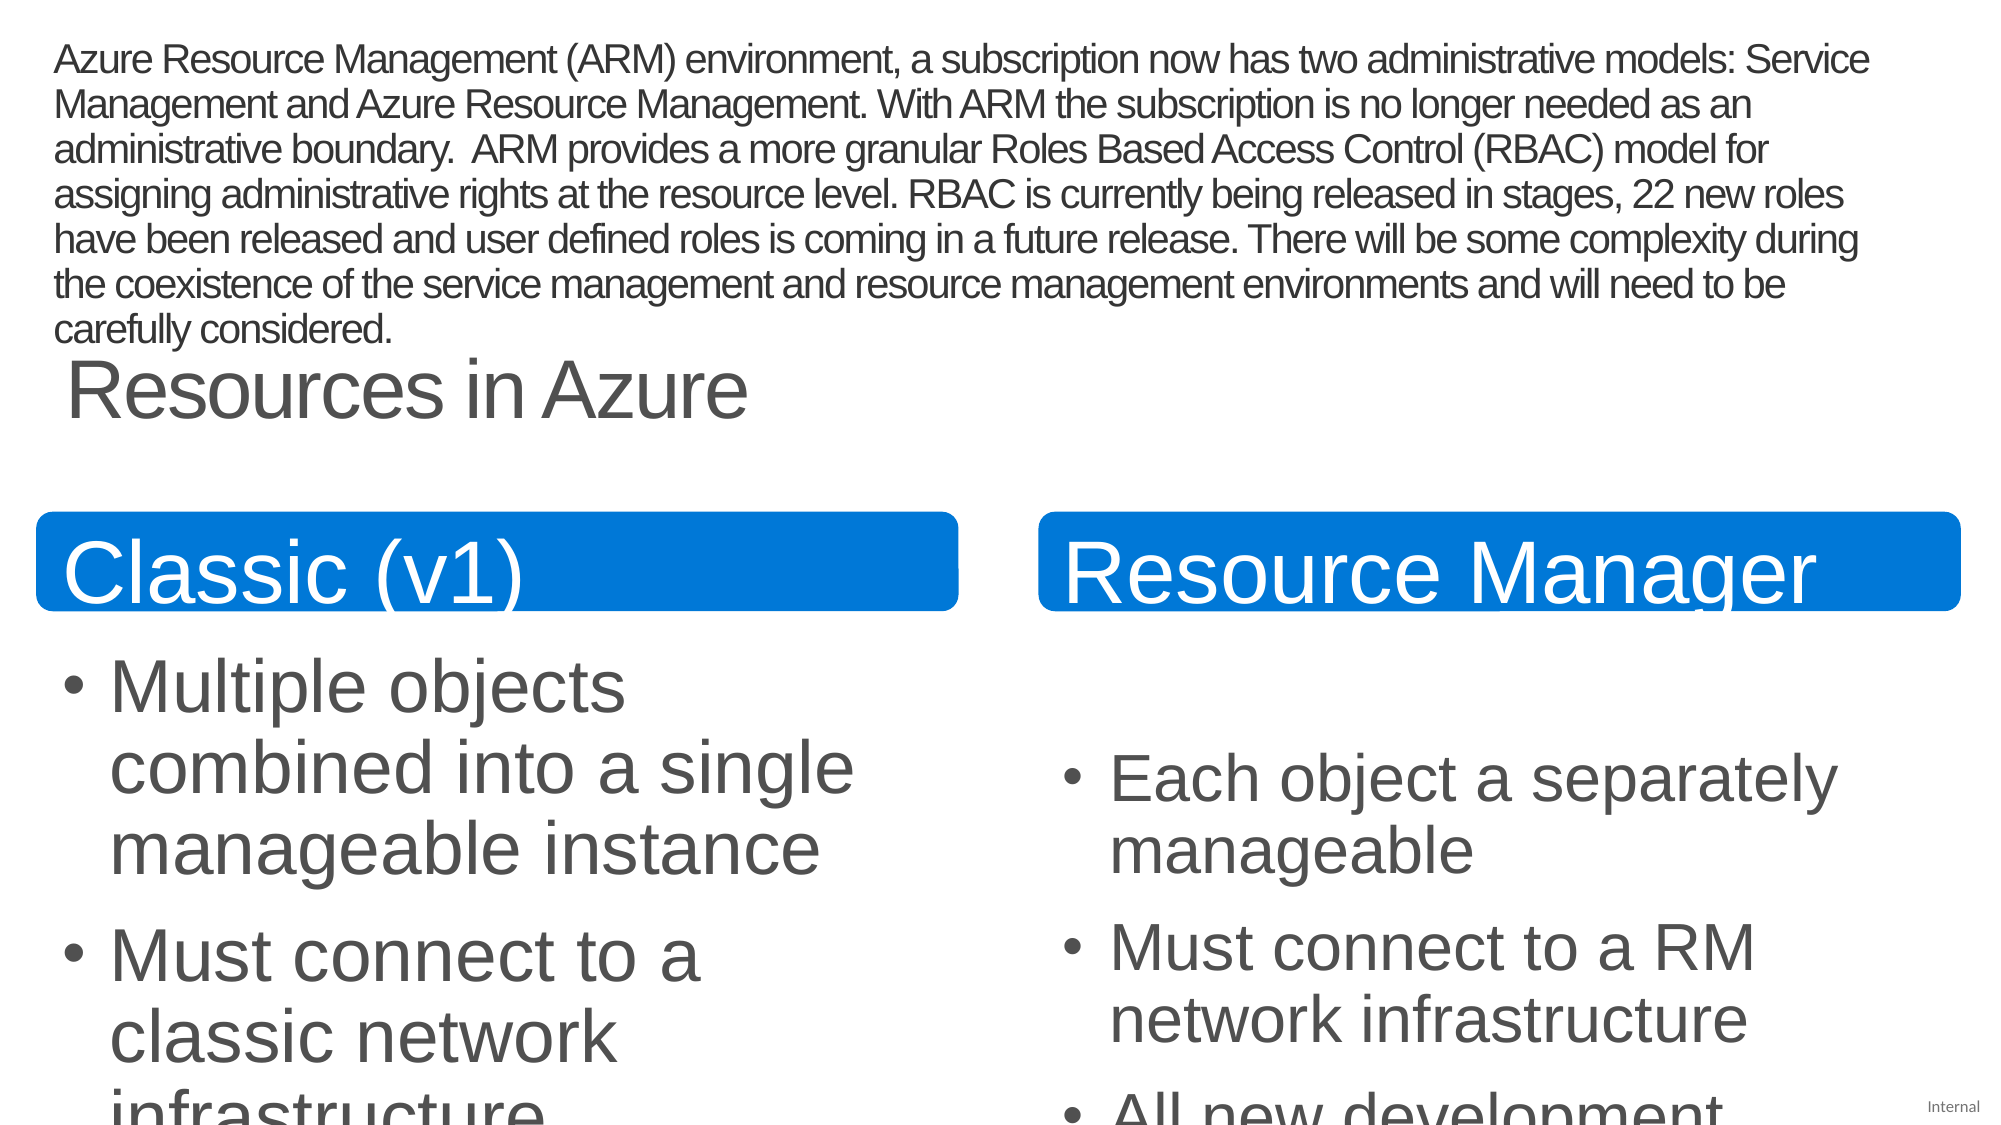

Azure Resource Management (ARM) environment, a subscription now has two administrative models: Service Management and Azure Resource Management. With ARM the subscription is no longer needed as an administrative boundary.  ARM provides a more granular Roles Based Access Control (RBAC) model for assigning administrative rights at the resource level. RBAC is currently being released in stages, 22 new roles have been released and user defined roles is coming in a future release. There will be some complexity during the coexistence of the service management and resource management environments and will need to be carefully considered.
Resources in Azure

Classic (v1)
Multiple objects combined into a single manageable instance
Must connect to a classic network infrastructure
Resource Manager (v2)
Each object a separately manageable
Must connect to a RM network infrastructure
All new development focused here